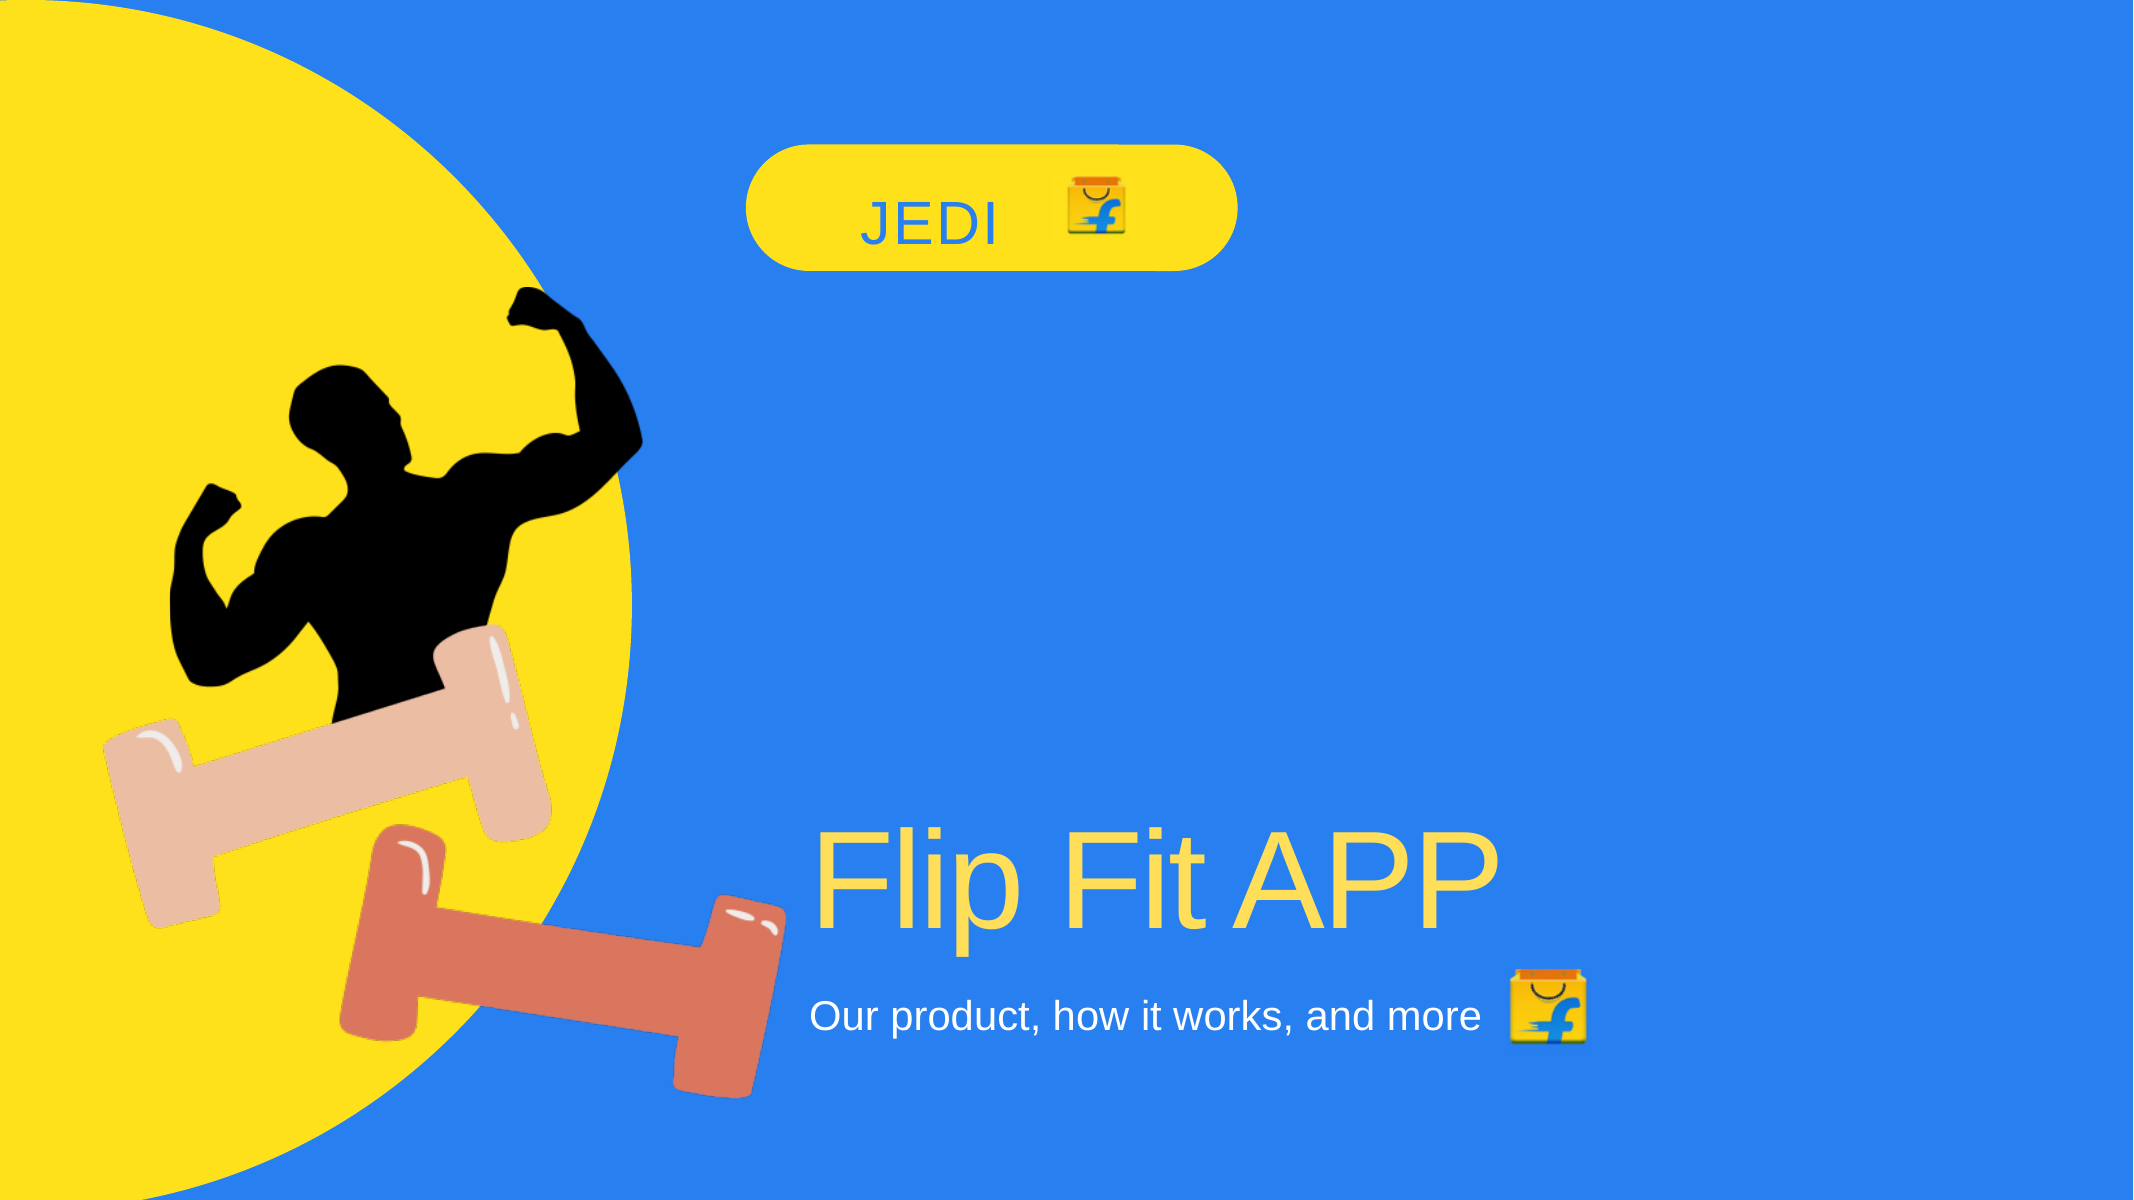

JEDI

Flip Fit APP
Our product, how it works, and more